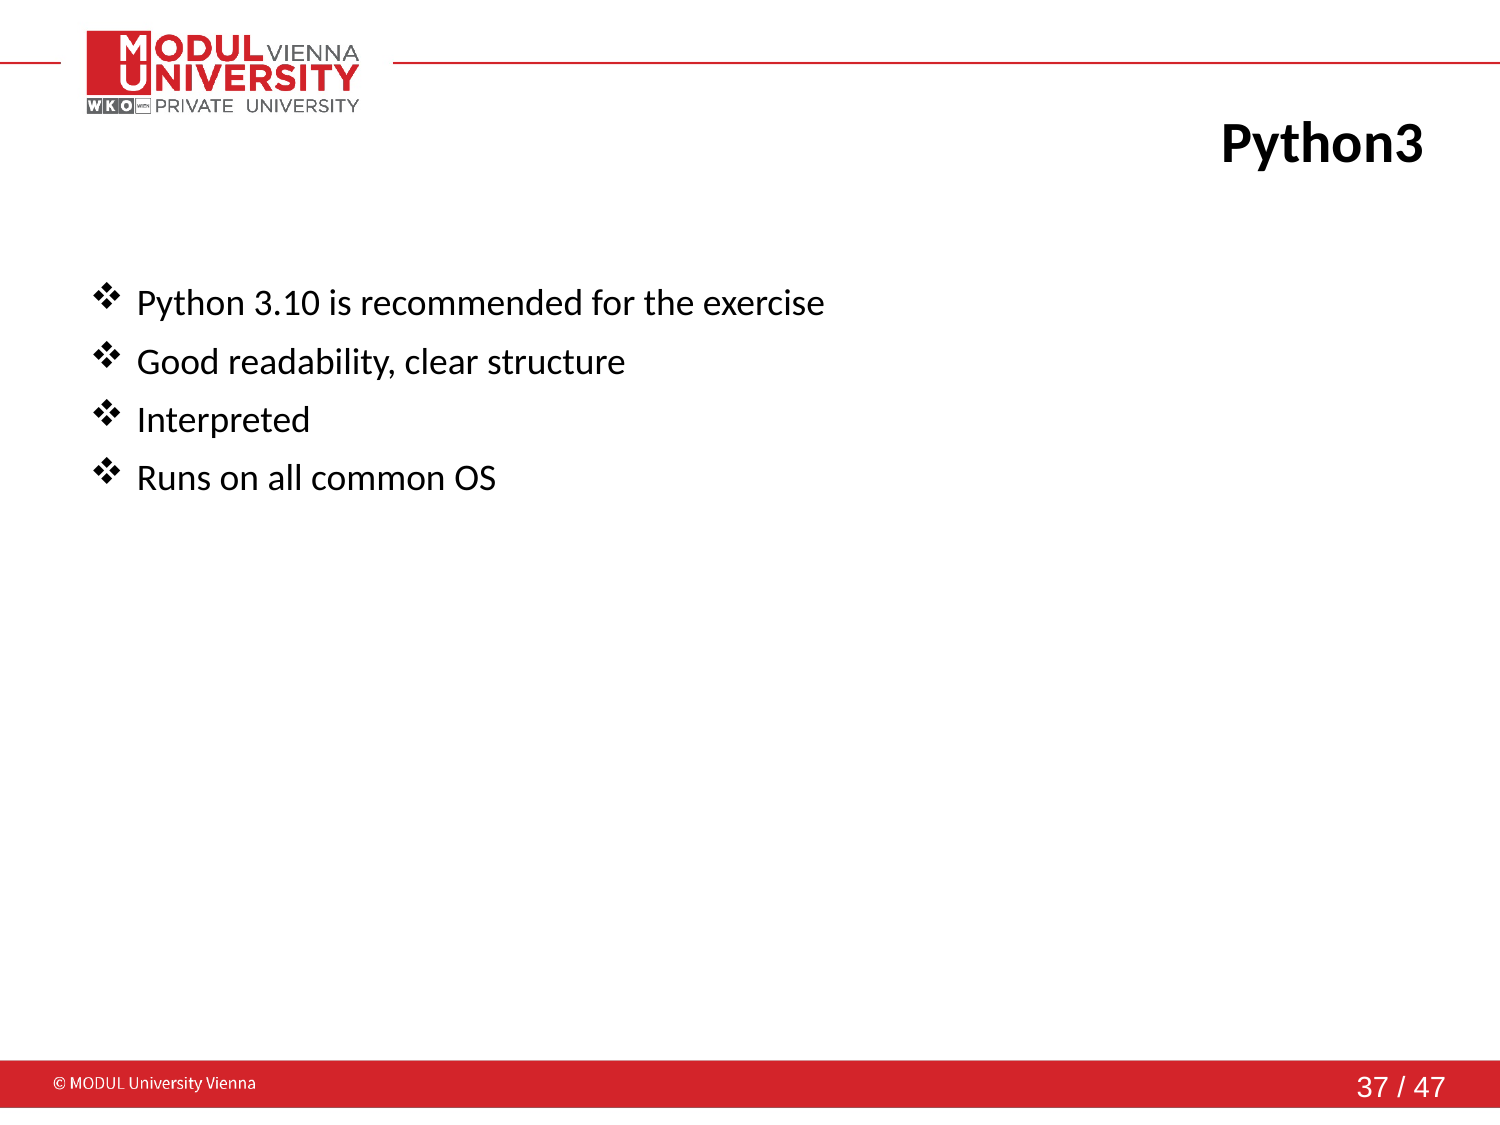

# Python3
Python 3.10 is recommended for the exercise
Good readability, clear structure
Interpreted
Runs on all common OS